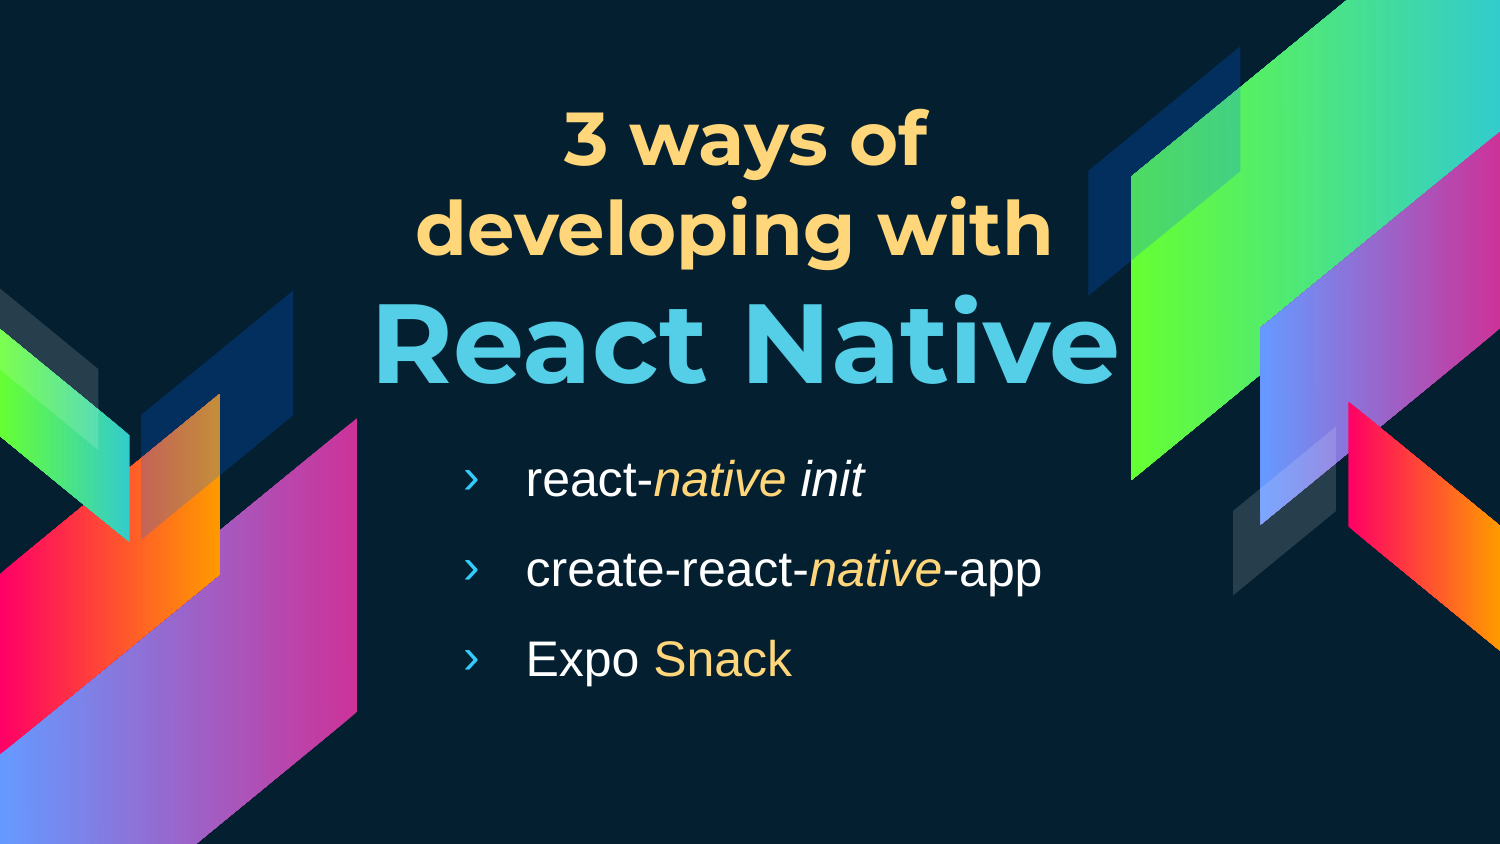

# 3 ways of developing with React Native
react-native init
create-react-native-app
Expo Snack